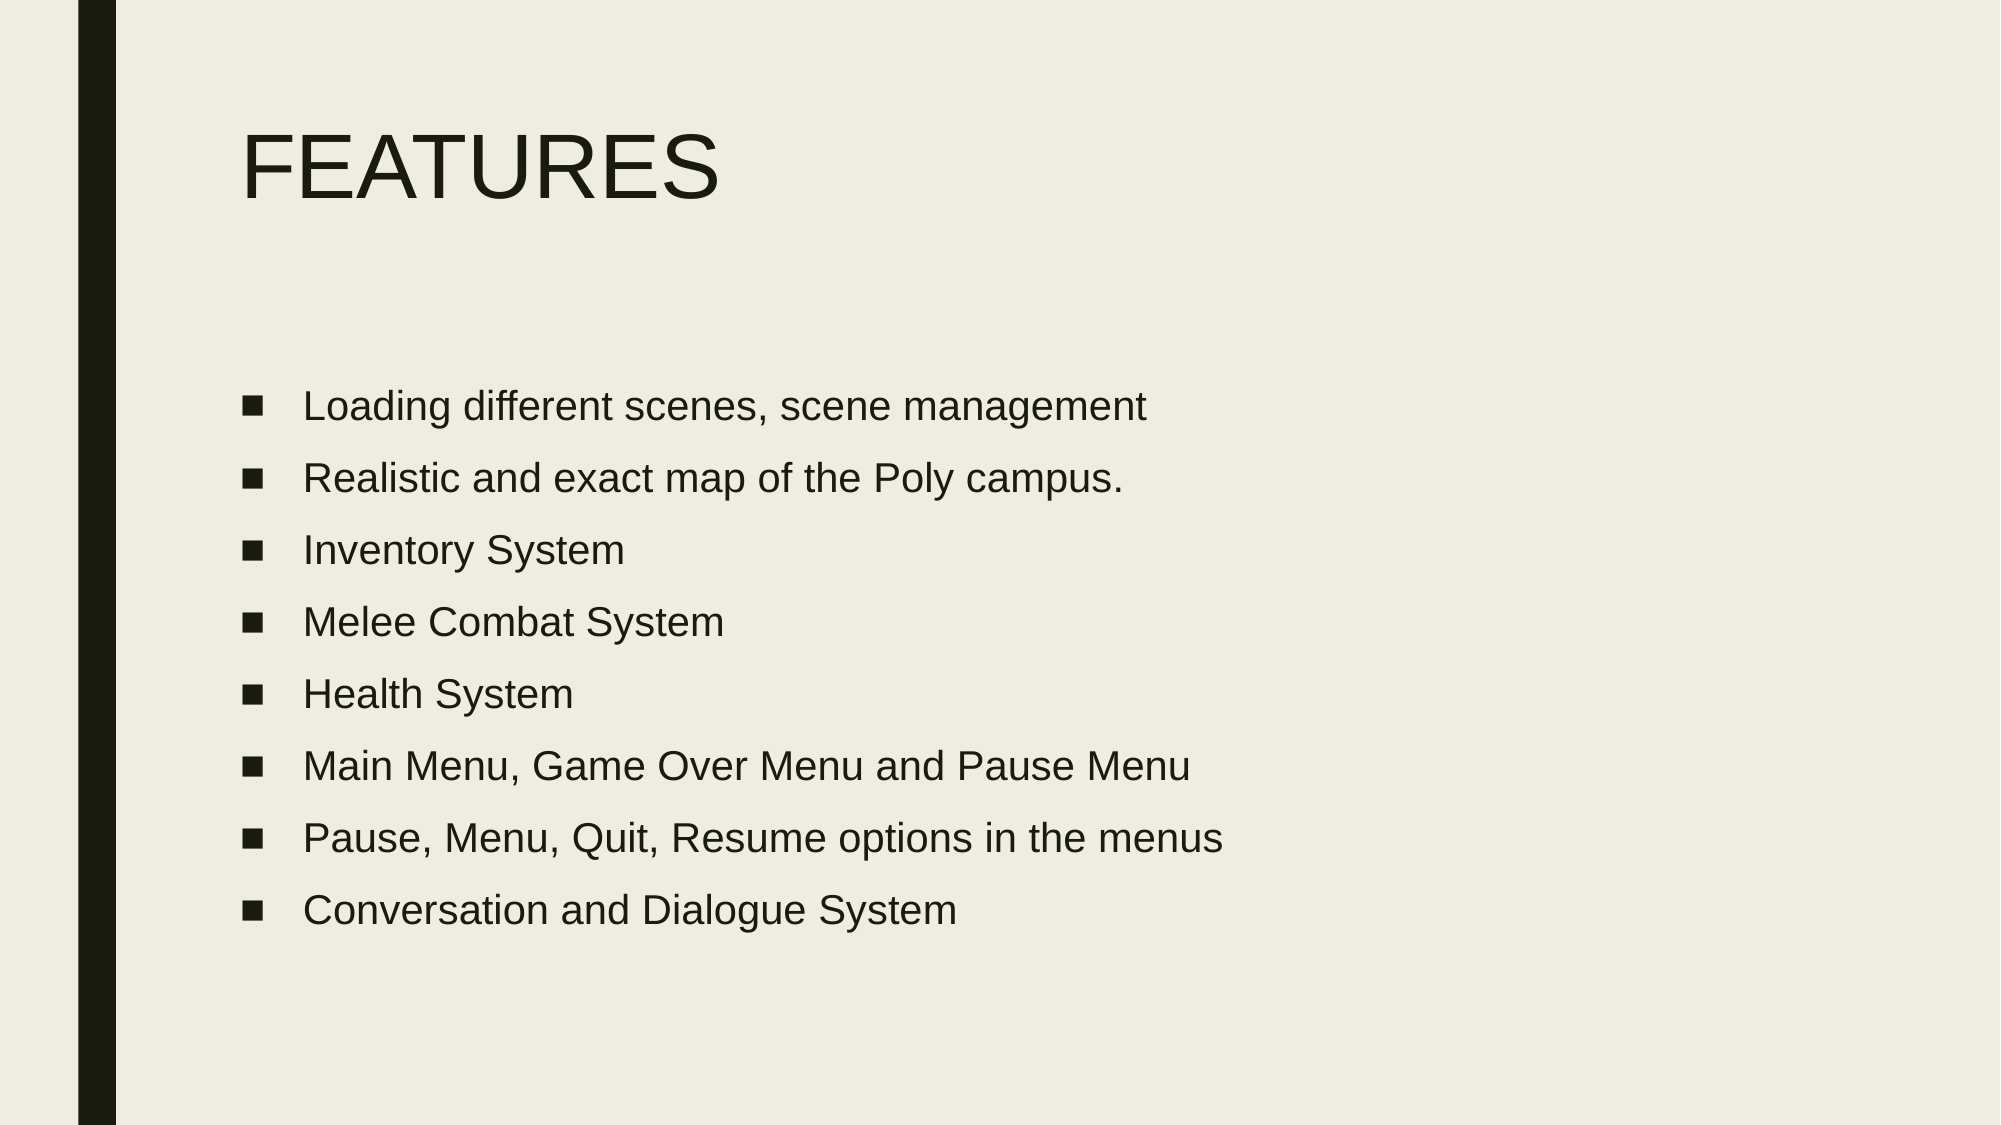

# FEATURES
Loading different scenes, scene management
Realistic and exact map of the Poly campus.
Inventory System
Melee Combat System
Health System
Main Menu, Game Over Menu and Pause Menu
Pause, Menu, Quit, Resume options in the menus
Conversation and Dialogue System